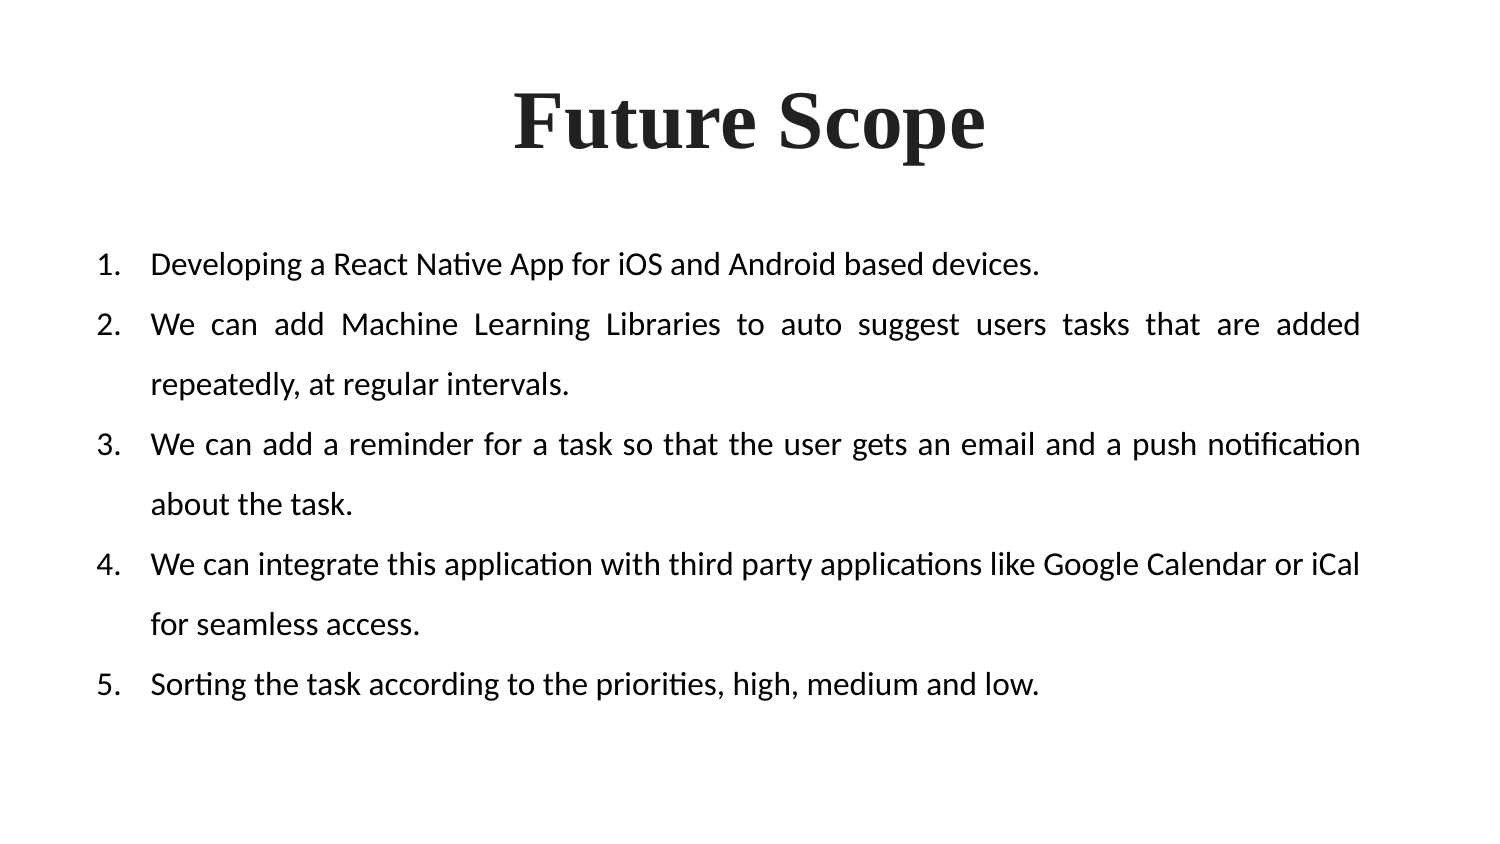

# Future Scope
Developing a React Native App for iOS and Android based devices.
We can add Machine Learning Libraries to auto suggest users tasks that are added repeatedly, at regular intervals.
We can add a reminder for a task so that the user gets an email and a push notification about the task.
We can integrate this application with third party applications like Google Calendar or iCal for seamless access.
Sorting the task according to the priorities, high, medium and low.